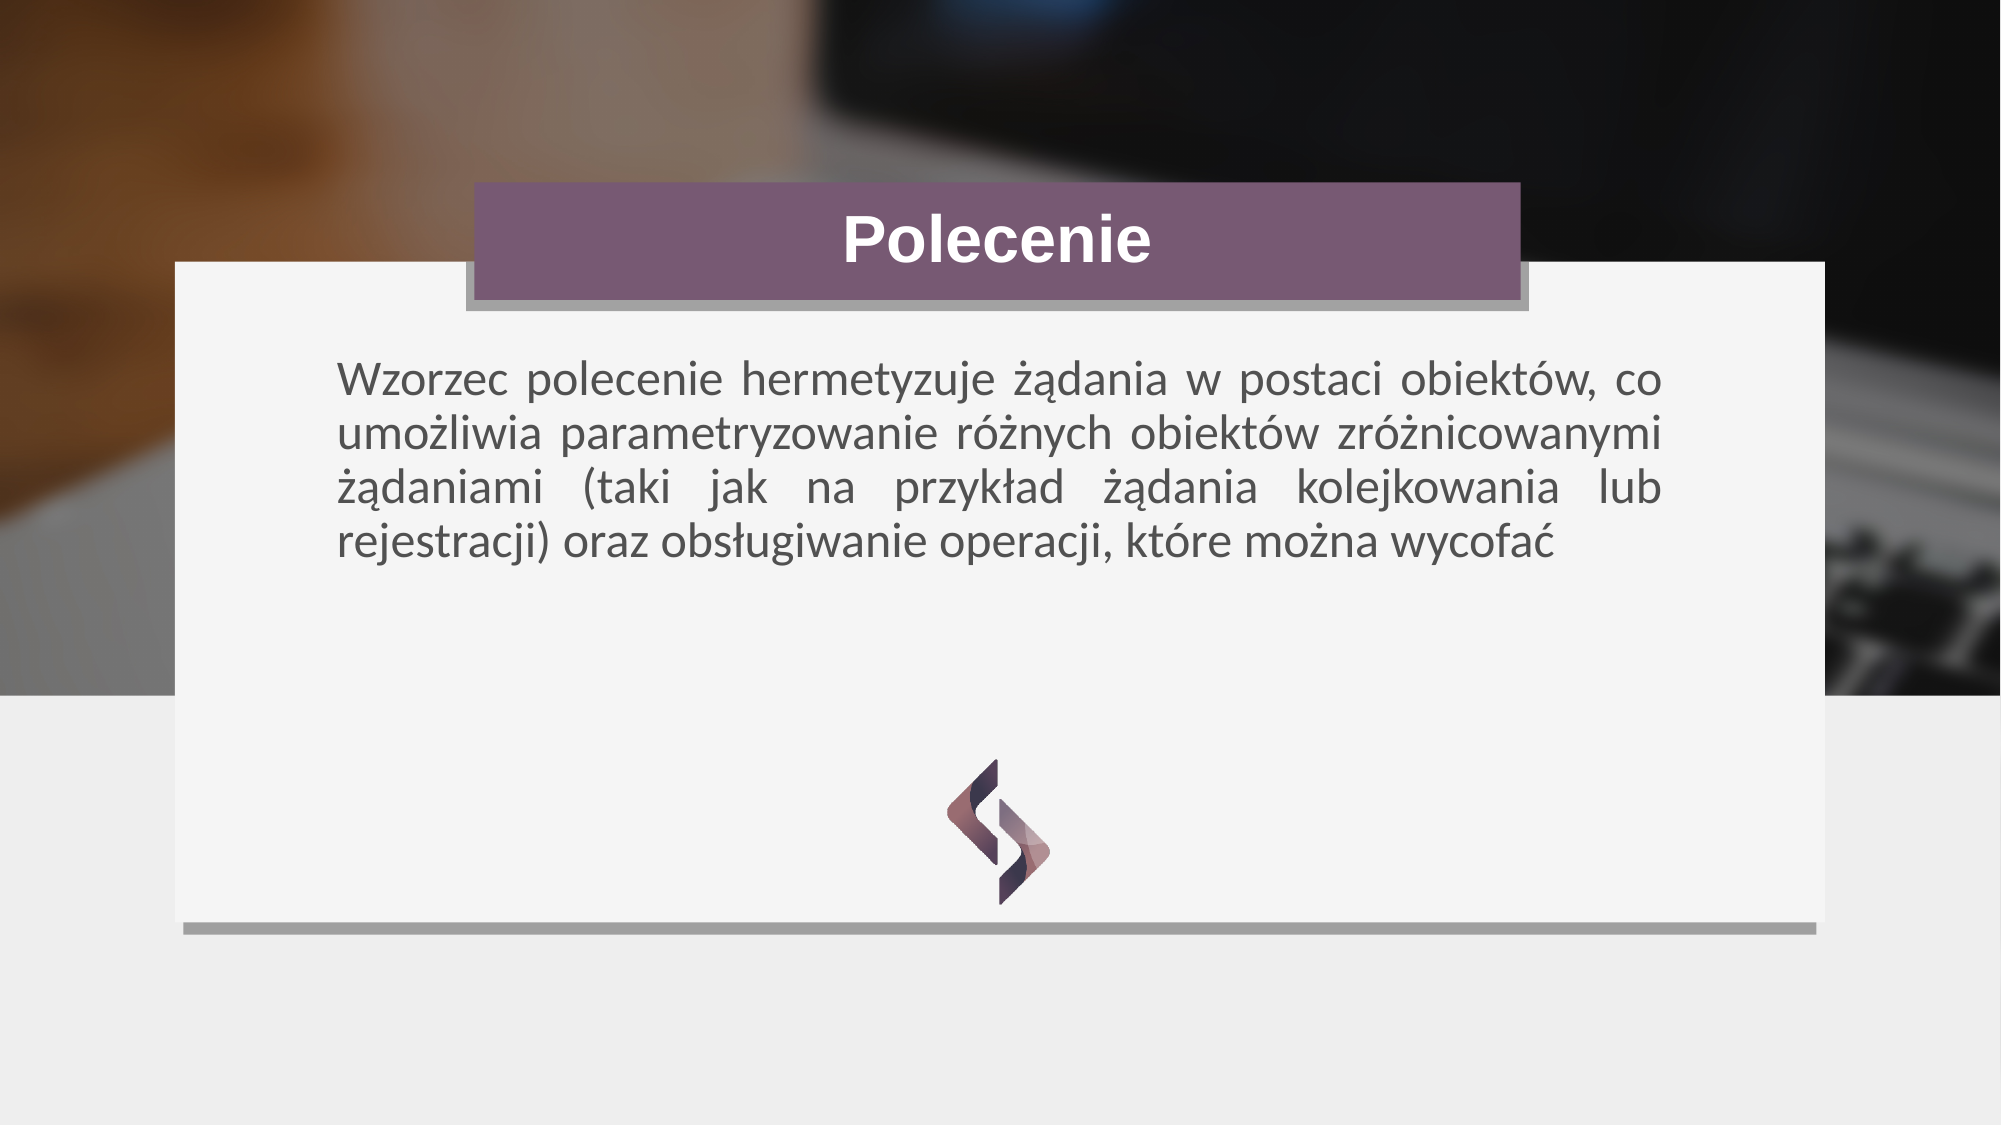

# Polecenie
Wzorzec polecenie hermetyzuje żądania w postaci obiektów, co umożliwia parametryzowanie różnych obiektów zróżnicowanymi żądaniami (taki jak na przykład żądania kolejkowania lub rejestracji) oraz obsługiwanie operacji, które można wycofać